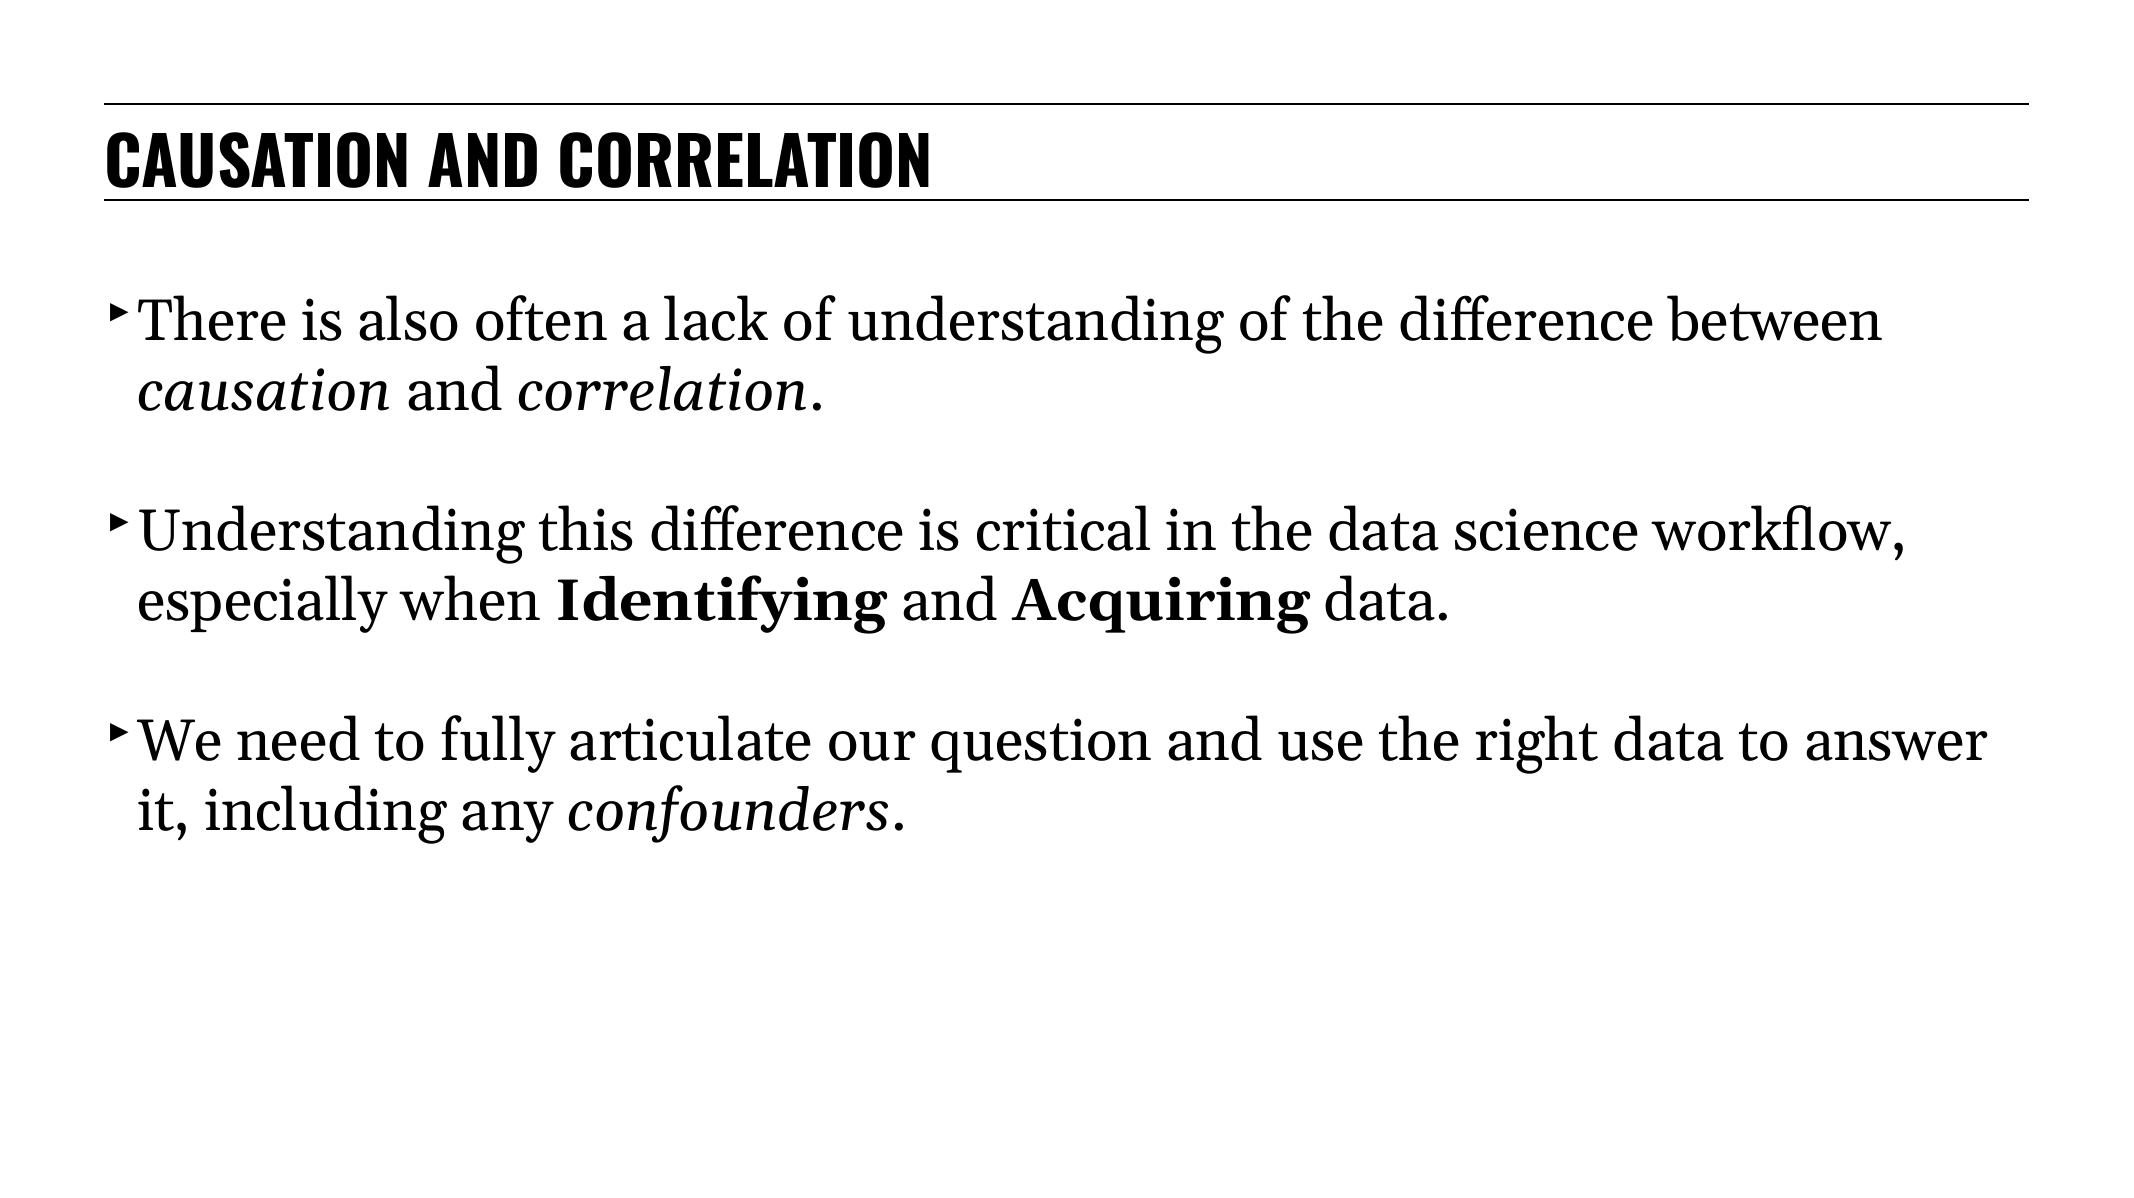

CAUSATION AND CORRELATION

There is also often a lack of understanding of the difference between causation and correlation.

Understanding this difference is critical in the data science workflow, especially when Identifying and Acquiring data.

We need to fully articulate our question and use the right data to answer it, including any confounders.